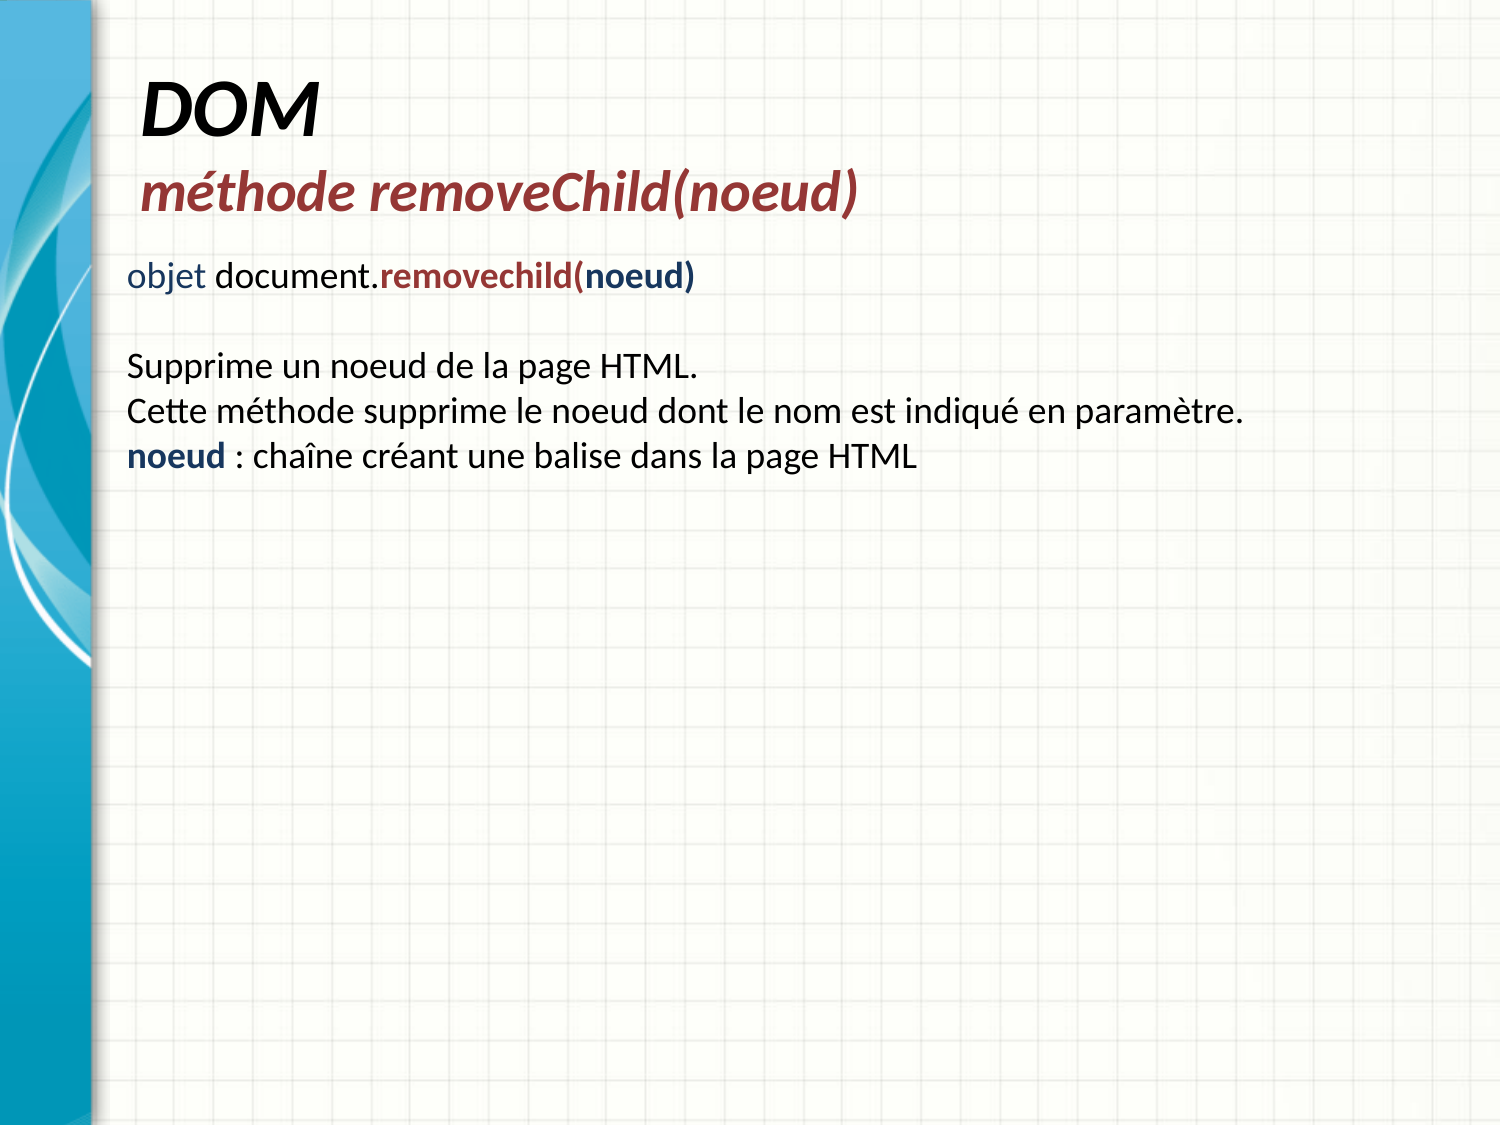

# DOM méthode removeChild(noeud)

objet document.removechild(noeud)

Supprime un noeud de la page HTML.
Cette méthode supprime le noeud dont le nom est indiqué en paramètre.
noeud : chaîne créant une balise dans la page HTML